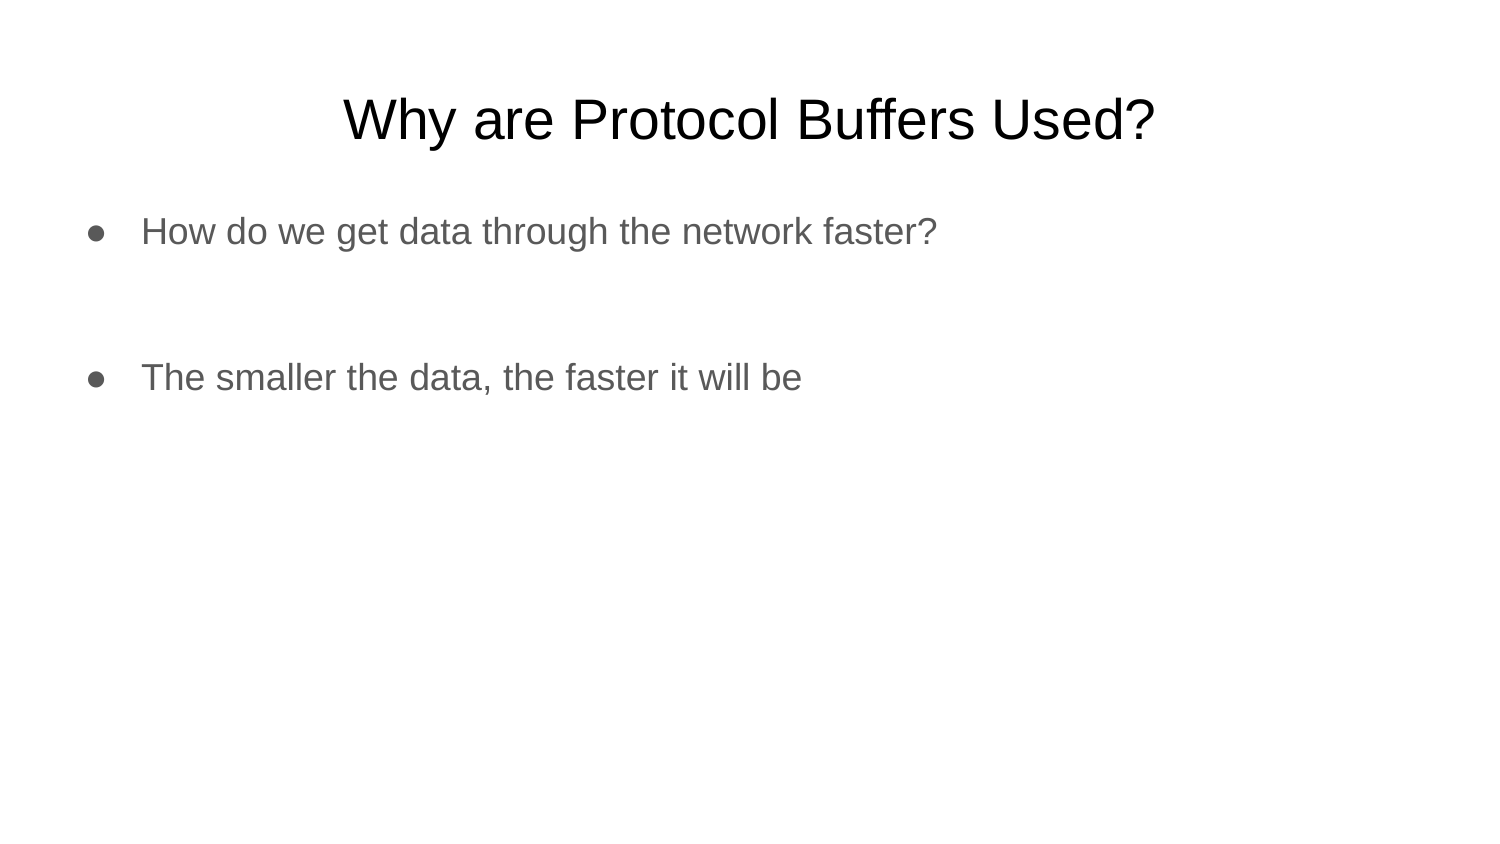

# Why are Protocol Buffers Used?
How do we get data through the network faster?

The smaller the data, the faster it will be